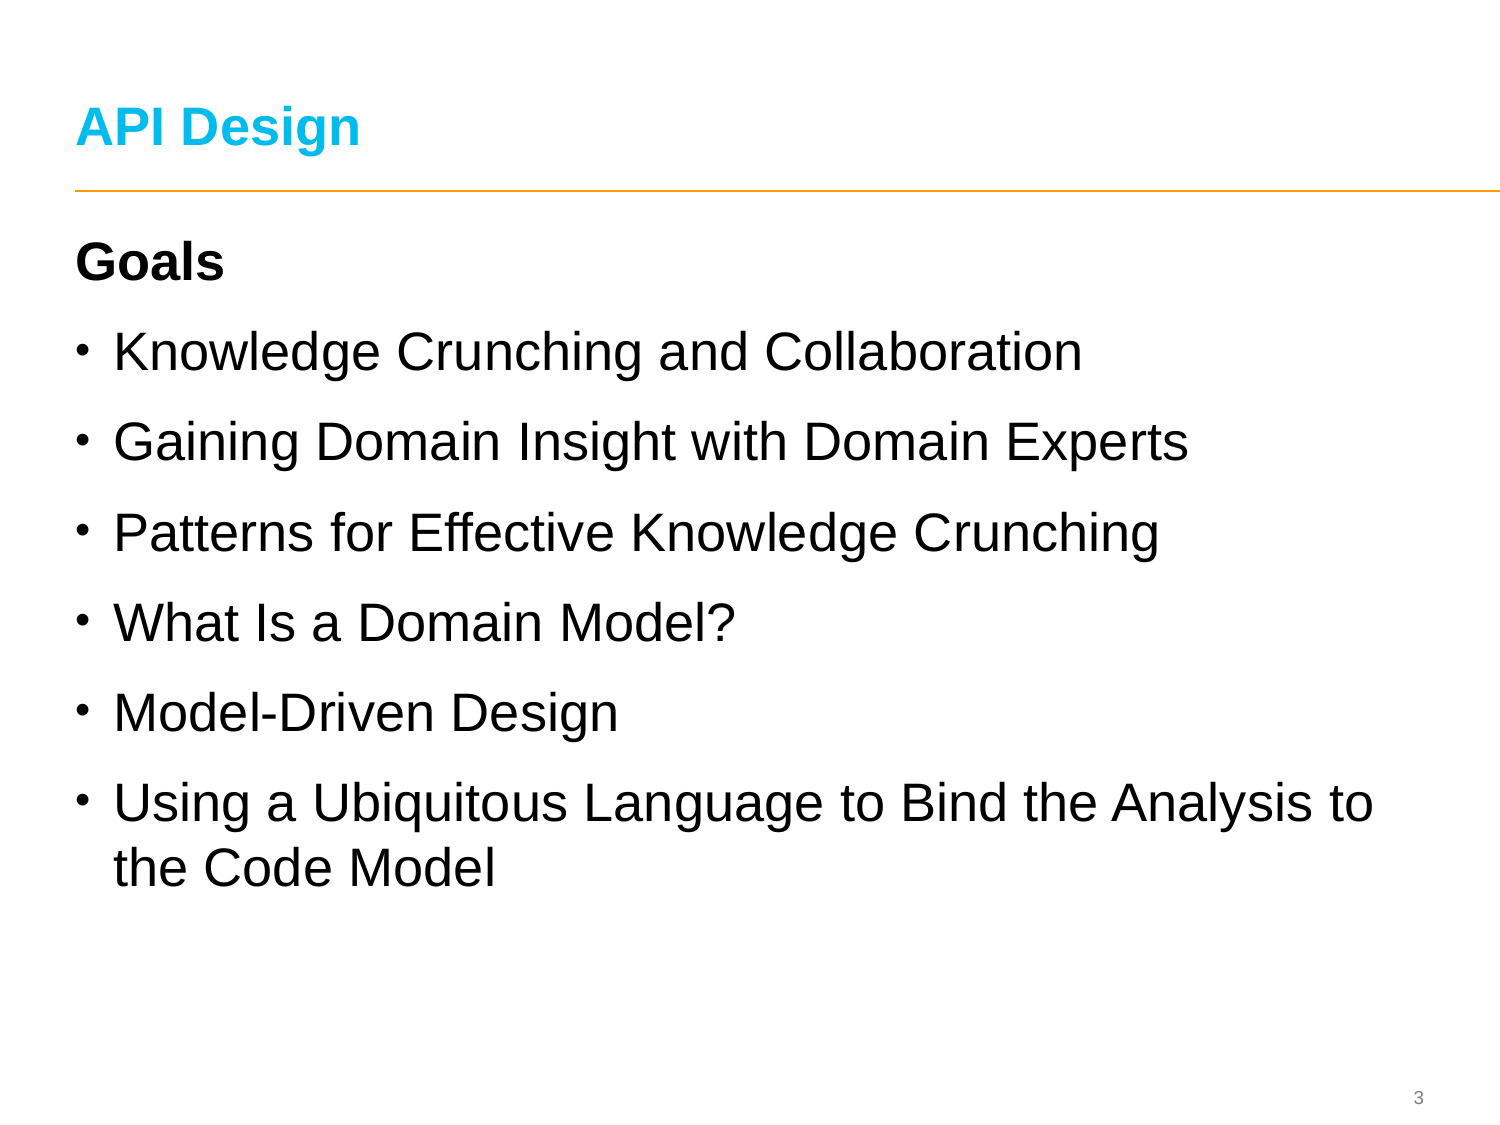

# API Design
Goals
Knowledge Crunching and Collaboration
Gaining Domain Insight with Domain Experts
Patterns for Effective Knowledge Crunching
What Is a Domain Model?
Model‐Driven Design
Using a Ubiquitous Language to Bind the Analysis to the Code Model